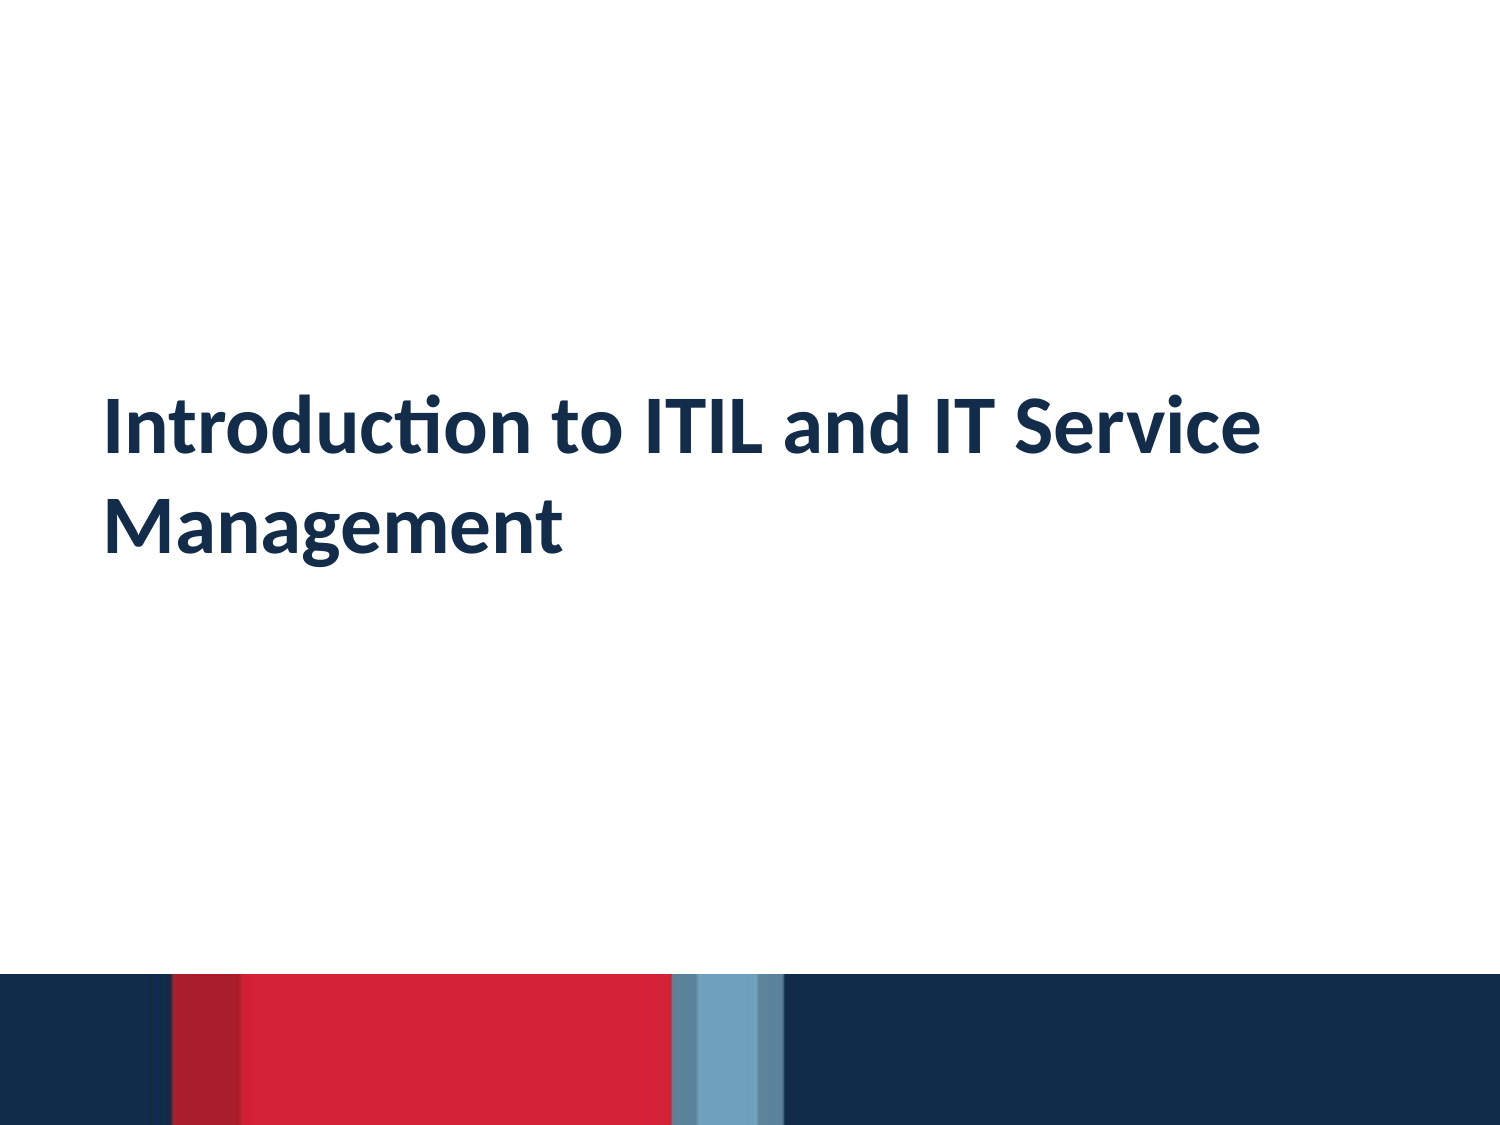

# Introduction to ITIL and IT Service Management